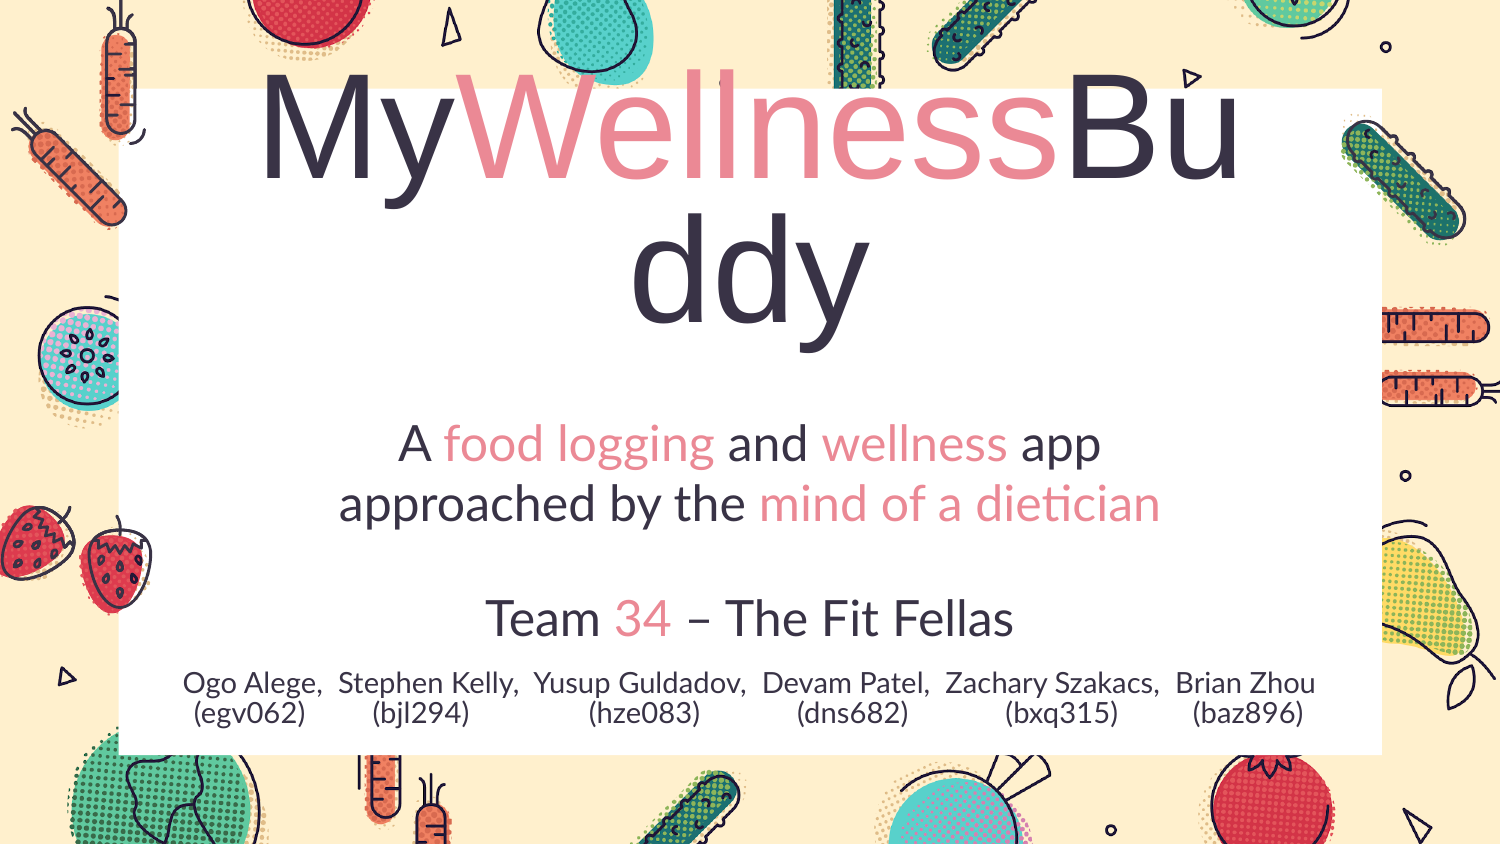

# MyWellnessBuddy
A food logging and wellness app approached by the mind of a dietician
Team 34 – The Fit Fellas
Ogo Alege,  Stephen Kelly,  Yusup Guldadov,  Devam Patel,  Zachary Szakacs,  Brian Zhou
(egv062)         (bjl294)                (hze083)             (dns682)             (bxq315)          (baz896)